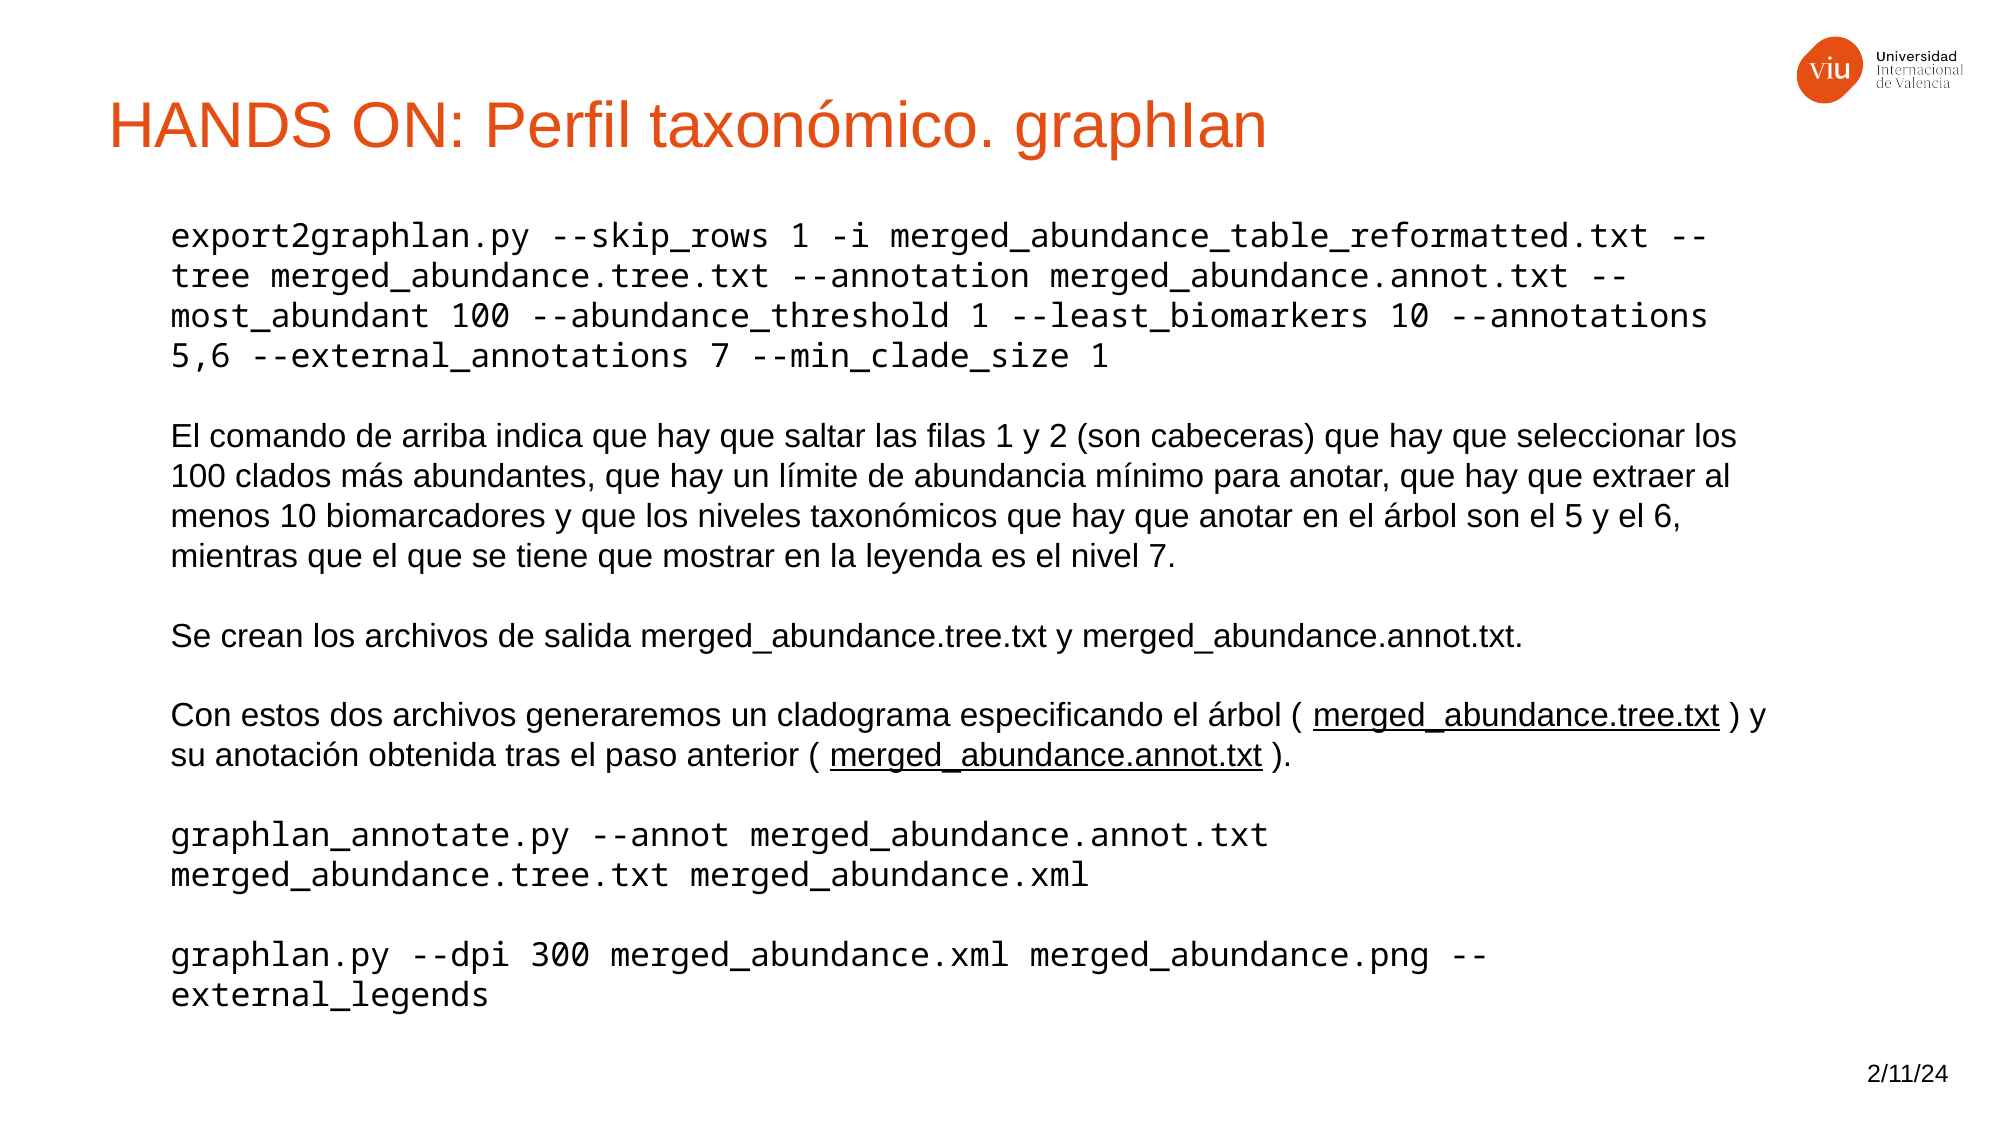

HANDS ON: Perfil taxonómico. graphIan
export2graphlan.py --skip_rows 1 -i merged_abundance_table_reformatted.txt --tree merged_abundance.tree.txt --annotation merged_abundance.annot.txt --most_abundant 100 --abundance_threshold 1 --least_biomarkers 10 --annotations 5,6 --external_annotations 7 --min_clade_size 1

El comando de arriba indica que hay que saltar las filas 1 y 2 (son cabeceras) que hay que seleccionar los 100 clados más abundantes, que hay un límite de abundancia mínimo para anotar, que hay que extraer al menos 10 biomarcadores y que los niveles taxonómicos que hay que anotar en el árbol son el 5 y el 6, mientras que el que se tiene que mostrar en la leyenda es el nivel 7.

Se crean los archivos de salida merged_abundance.tree.txt y merged_abundance.annot.txt.

Con estos dos archivos generaremos un cladograma especificando el árbol ( merged_abundance.tree.txt ) y su anotación obtenida tras el paso anterior ( merged_abundance.annot.txt ).

graphlan_annotate.py --annot merged_abundance.annot.txt merged_abundance.tree.txt merged_abundance.xml

graphlan.py --dpi 300 merged_abundance.xml merged_abundance.png --external_legends